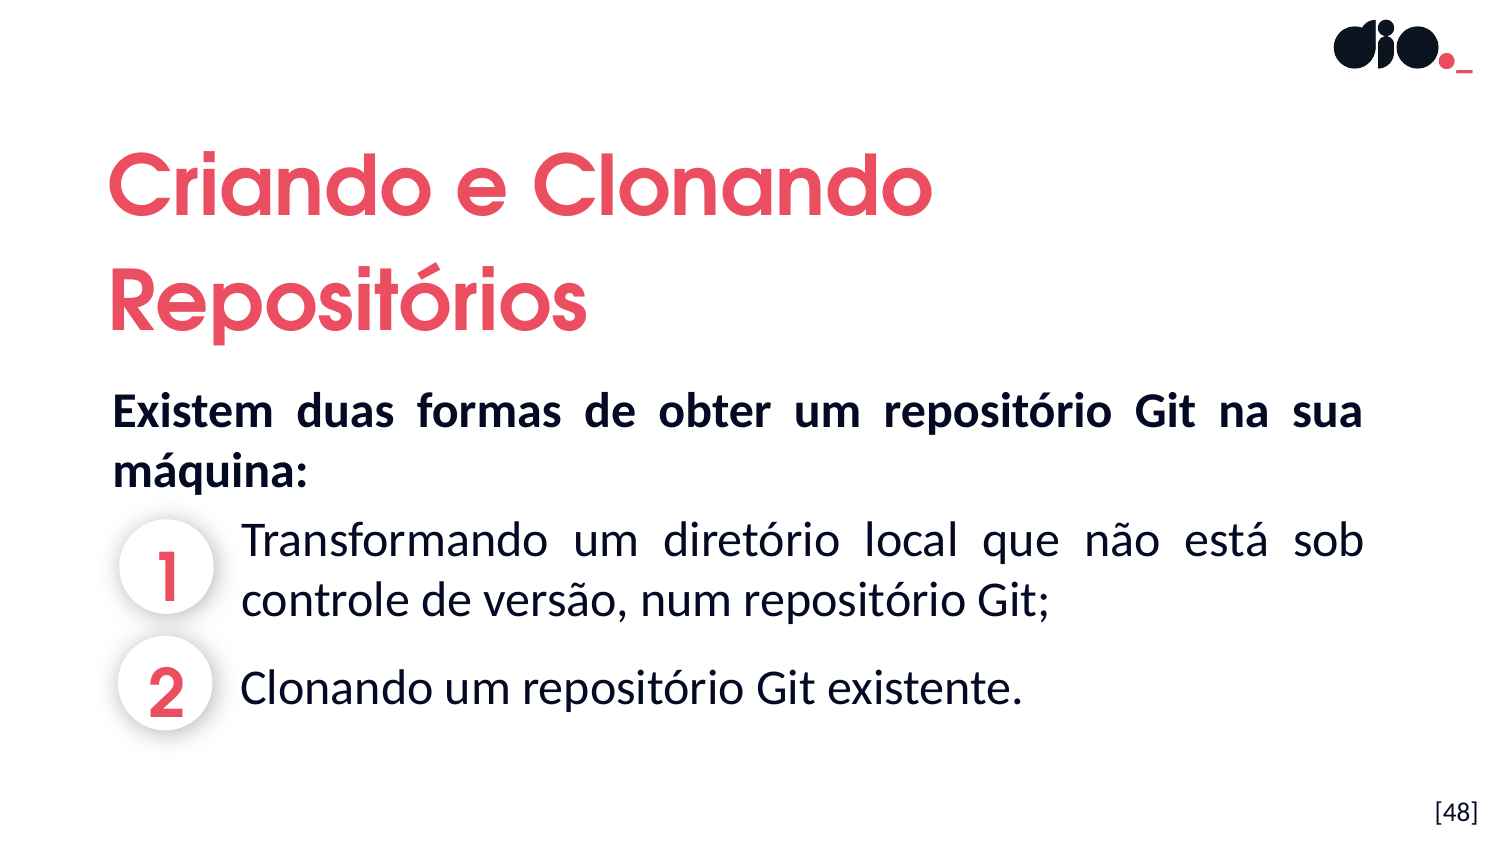

Criando e Clonando Repositórios
Existem duas formas de obter um repositório Git na sua máquina:

1
Transformando um diretório local que não está sob controle de versão, num repositório Git;

2
Clonando um repositório Git existente.
[48]